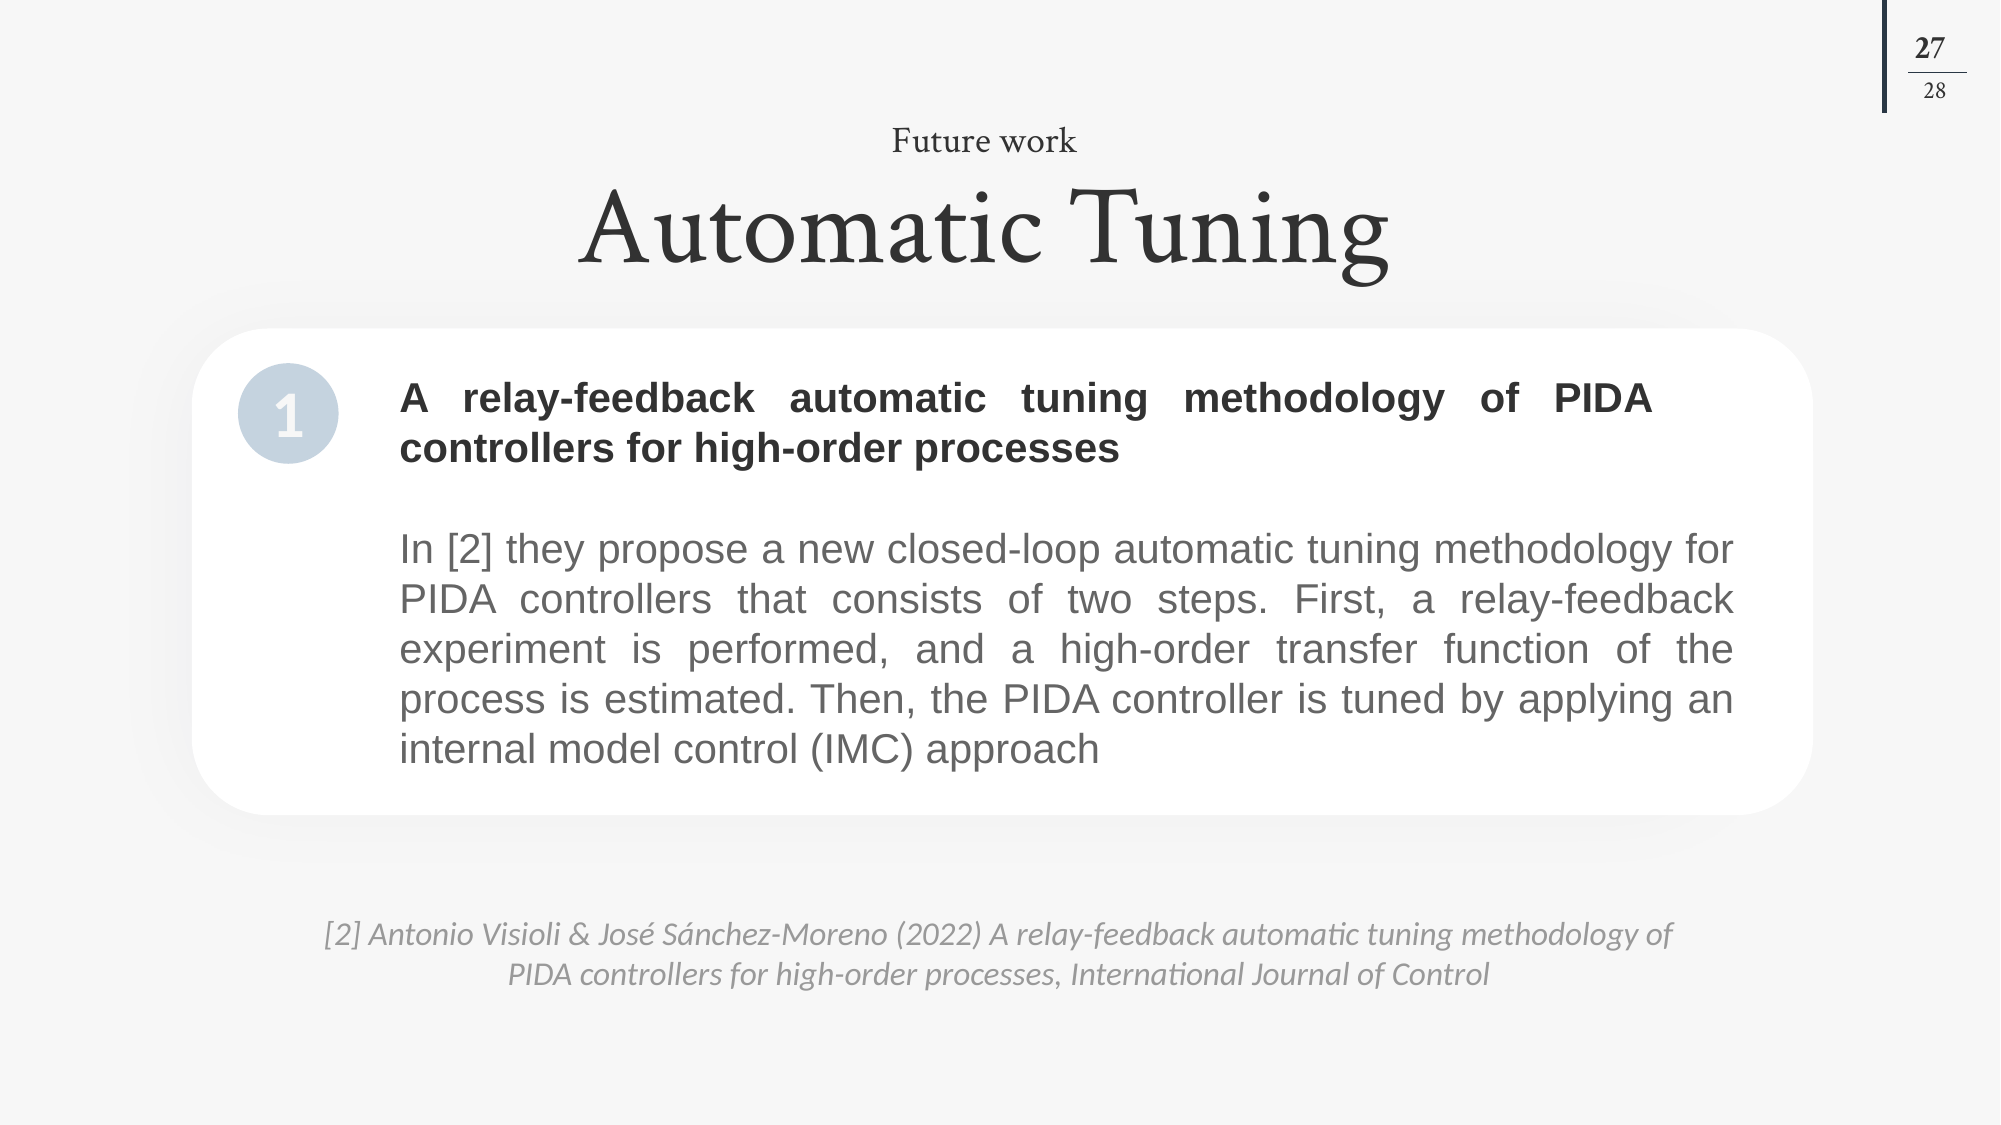

Future work
Automatic Tuning

A relay-feedback automatic tuning methodology of PIDA controllers for high-order processes
1
In [2] they propose a new closed-loop automatic tuning methodology for PIDA controllers that consists of two steps. First, a relay-feedback experiment is performed, and a high-order transfer function of the process is estimated. Then, the PIDA controller is tuned by applying an internal model control (IMC) approach
[2] Antonio Visioli & José Sánchez-Moreno (2022) A relay-feedback automatic tuning methodology of PIDA controllers for high-order processes, International Journal of Control